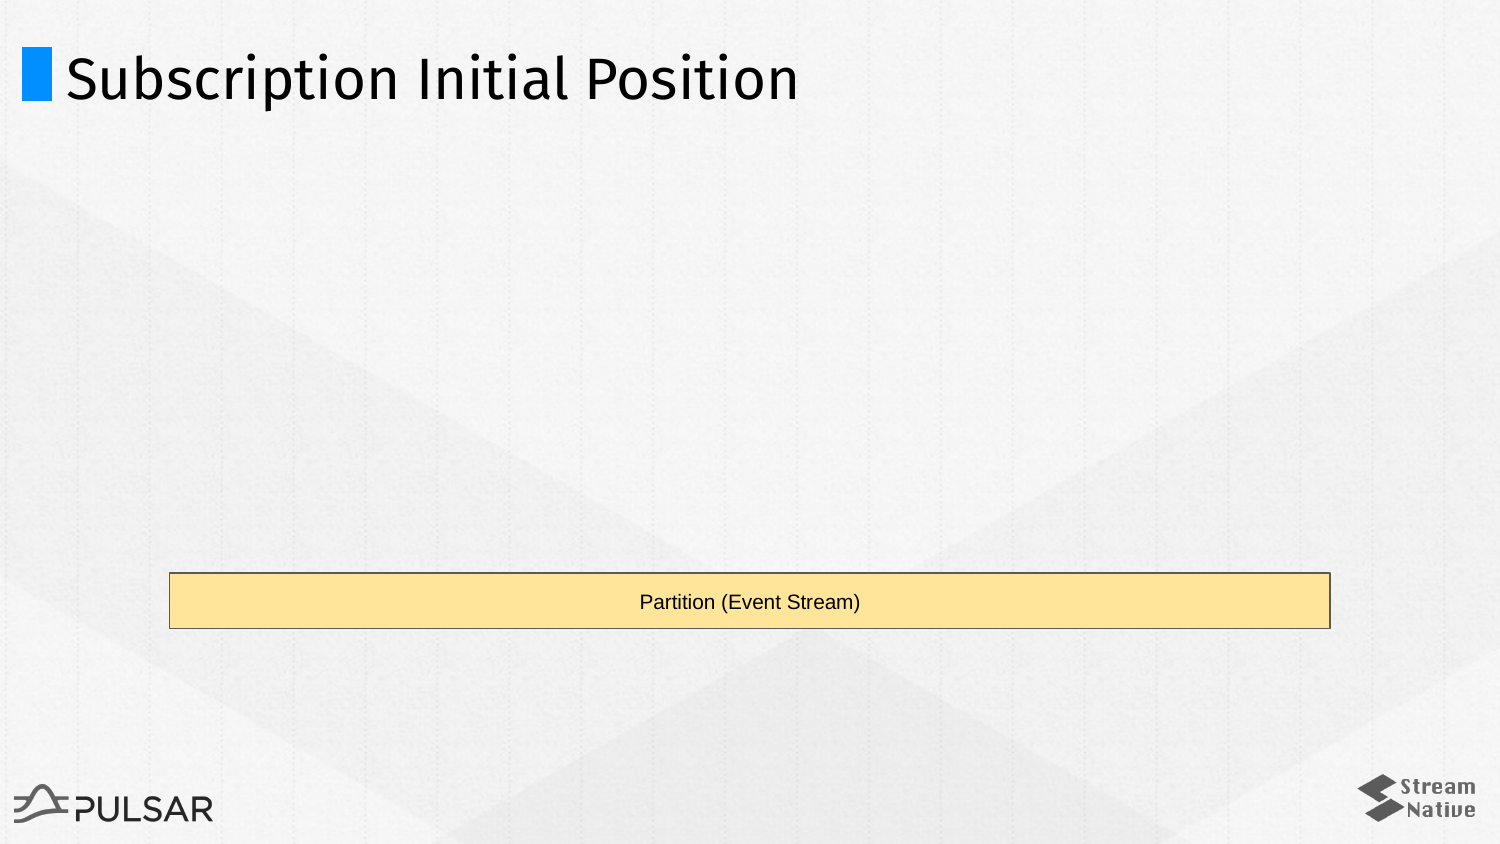

# Subscription Initial Position
Partition (Event Stream)